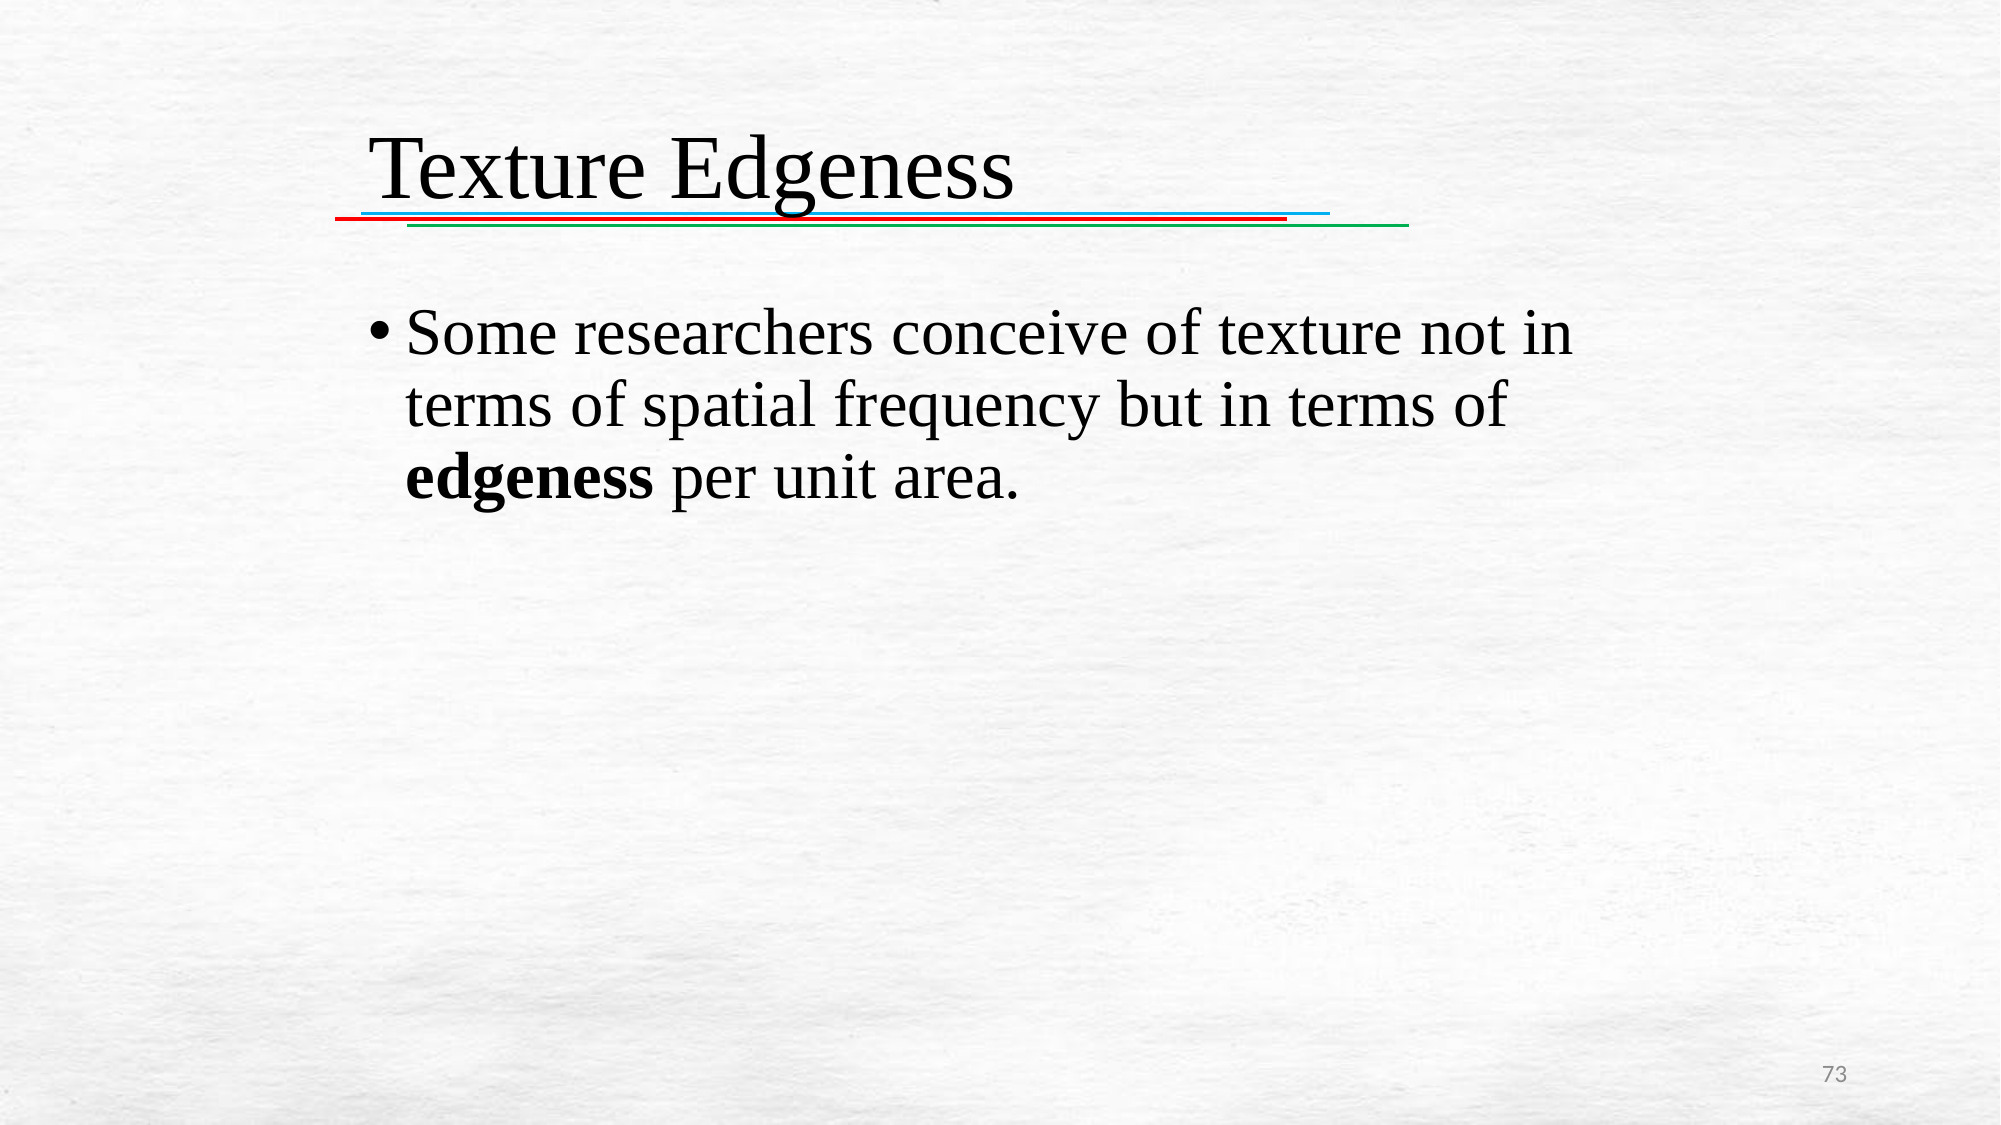

# Texture Edgeness
Some researchers conceive of texture not in terms of spatial frequency but in terms of edgeness per unit area.
73